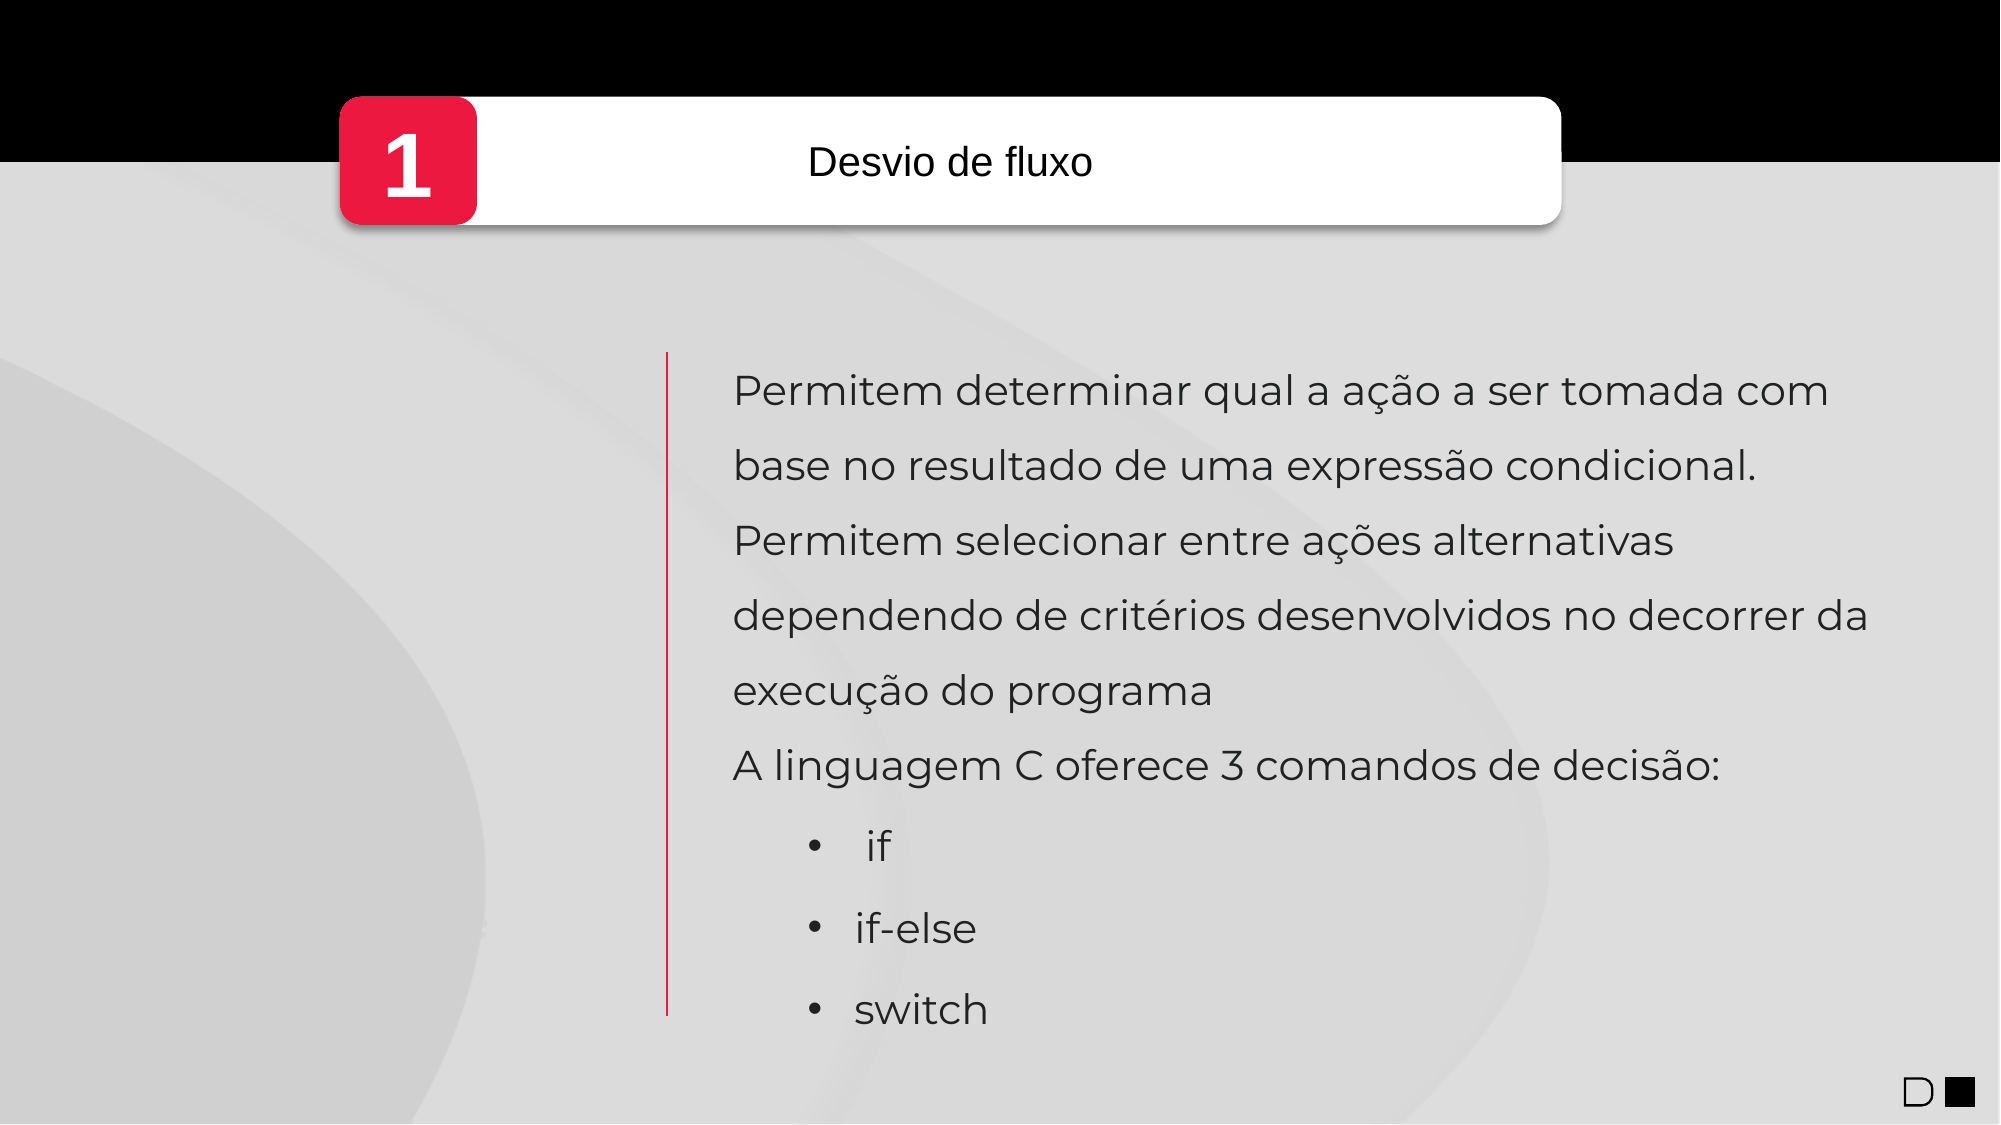

1
Desvio de fluxo
Permitem determinar qual a ação a ser tomada com base no resultado de uma expressão condicional.
Permitem selecionar entre ações alternativas dependendo de critérios desenvolvidos no decorrer da execução do programa
A linguagem C oferece 3 comandos de decisão:
 if
if-else
switch